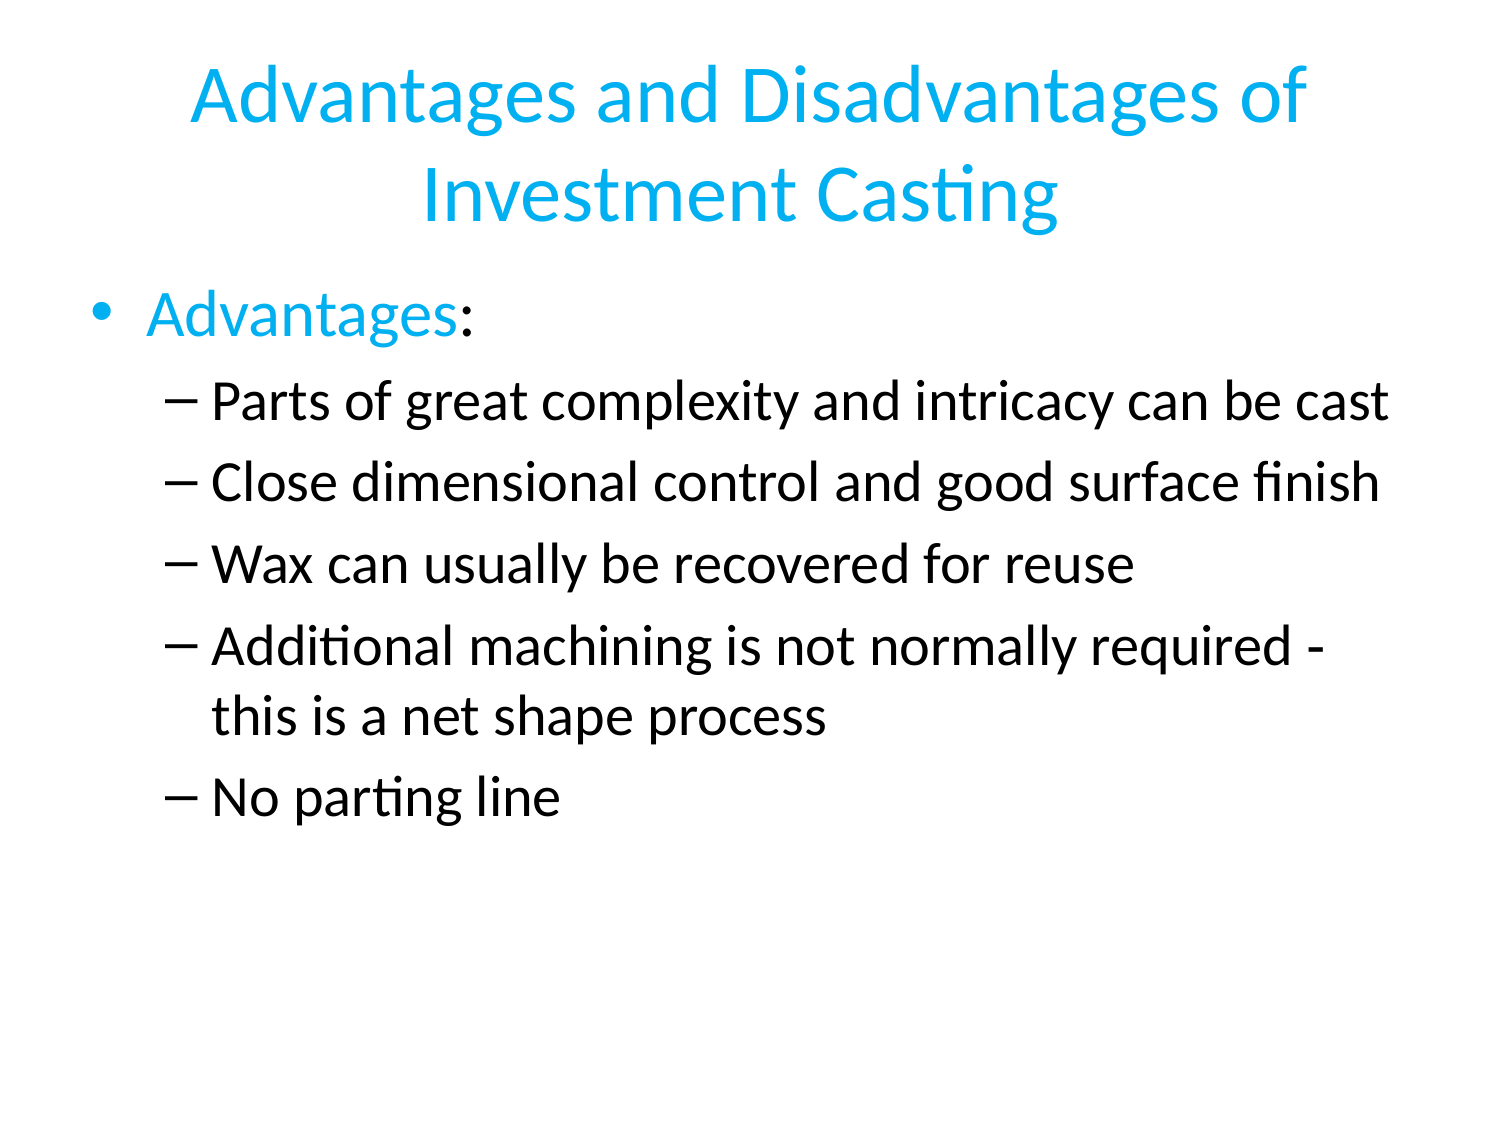

# Advantages and Disadvantages of Investment Casting
Advantages:
Parts of great complexity and intricacy can be cast
Close dimensional control and good surface finish
Wax can usually be recovered for reuse
Additional machining is not normally required ‑ this is a net shape process
No parting line